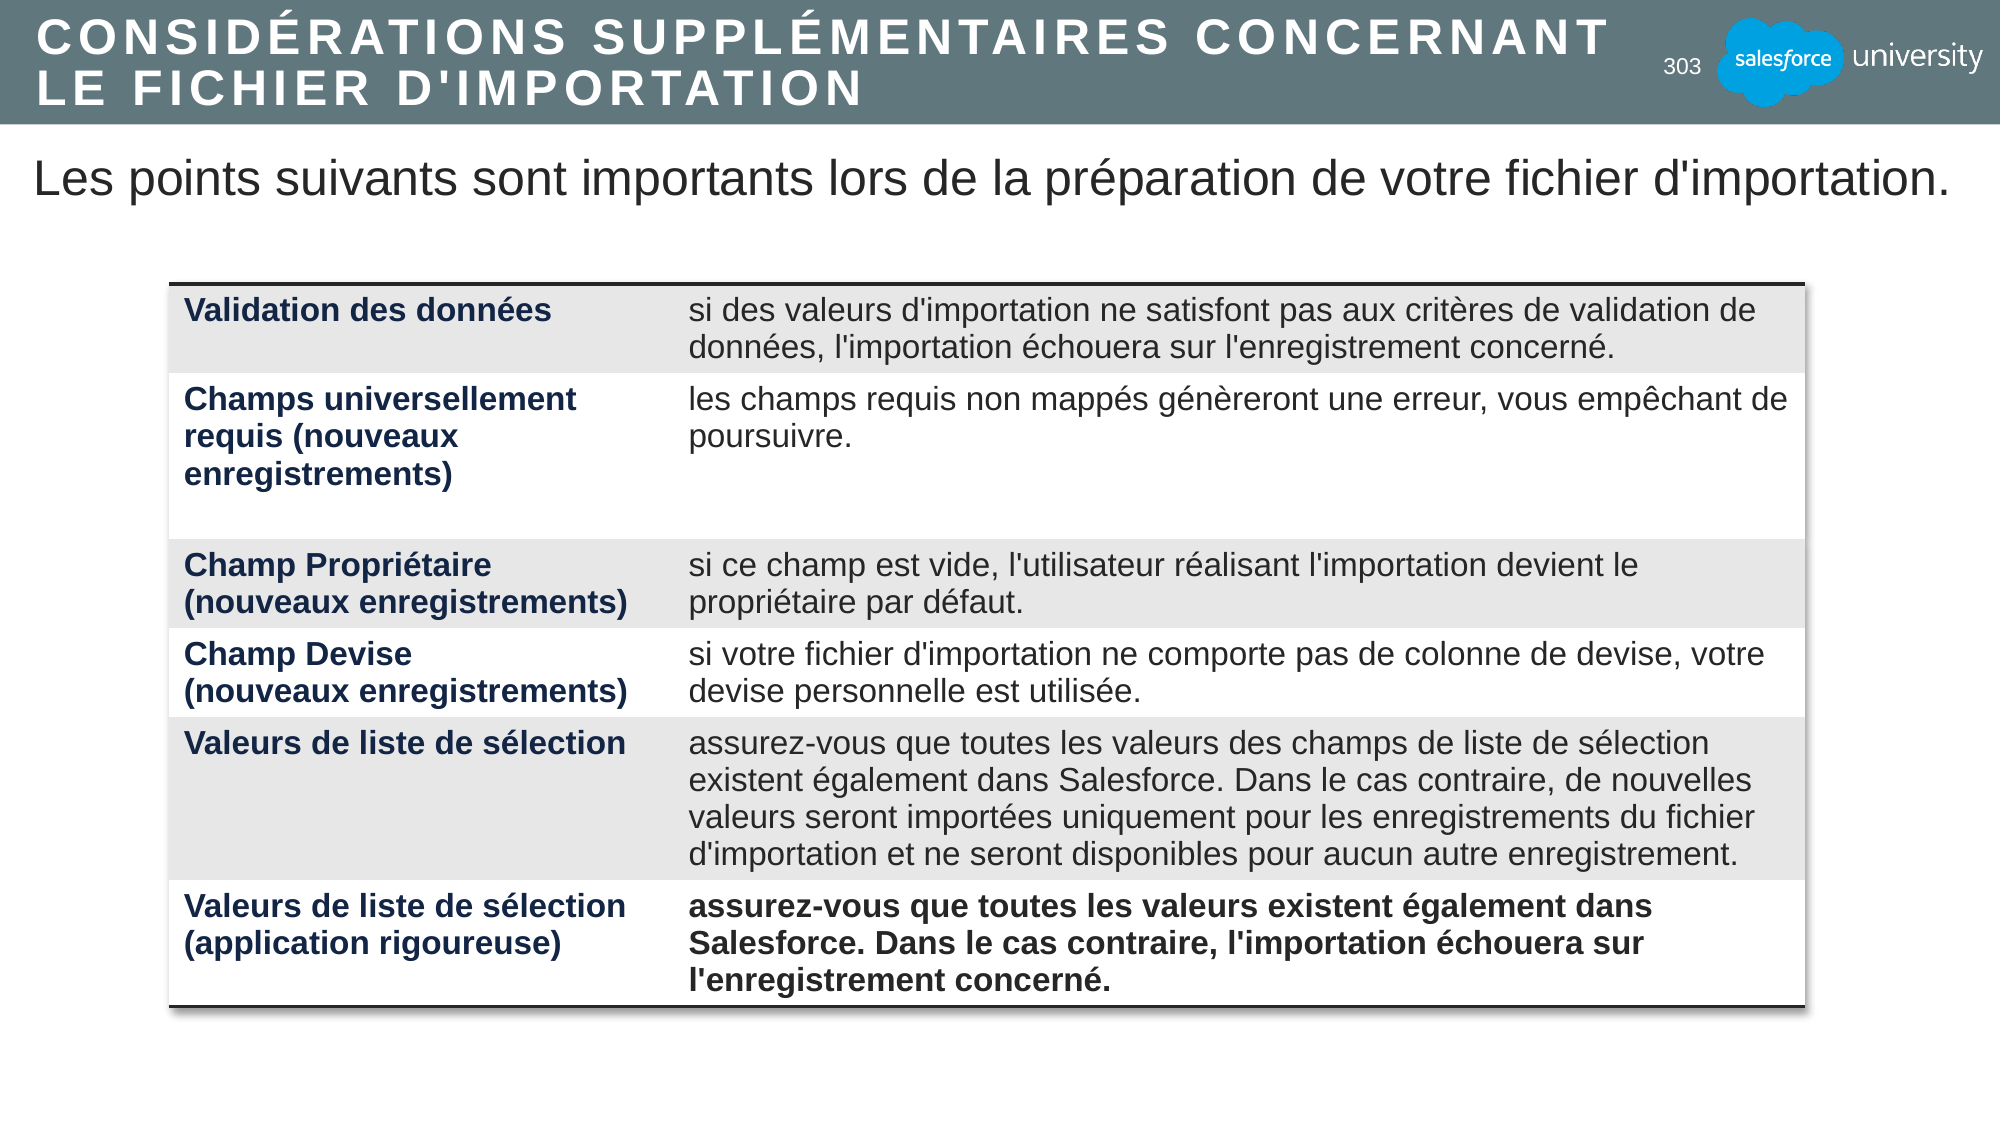

# Considérations supplémentaires concernant le fichier d'importation
303
Les points suivants sont importants lors de la préparation de votre fichier d'importation.
| Validation des données | si des valeurs d'importation ne satisfont pas aux critères de validation de données, l'importation échouera sur l'enregistrement concerné. |
| --- | --- |
| Champs universellement requis (nouveaux enregistrements) | les champs requis non mappés génèreront une erreur, vous empêchant de poursuivre. |
| Champ Propriétaire (nouveaux enregistrements) | si ce champ est vide, l'utilisateur réalisant l'importation devient le propriétaire par défaut. |
| Champ Devise (nouveaux enregistrements) | si votre fichier d'importation ne comporte pas de colonne de devise, votre devise personnelle est utilisée. |
| Valeurs de liste de sélection | assurez-vous que toutes les valeurs des champs de liste de sélection existent également dans Salesforce. Dans le cas contraire, de nouvelles valeurs seront importées uniquement pour les enregistrements du fichier d'importation et ne seront disponibles pour aucun autre enregistrement. |
| Valeurs de liste de sélection (application rigoureuse) | assurez-vous que toutes les valeurs existent également dans Salesforce. Dans le cas contraire, l'importation échouera sur l'enregistrement concerné. |